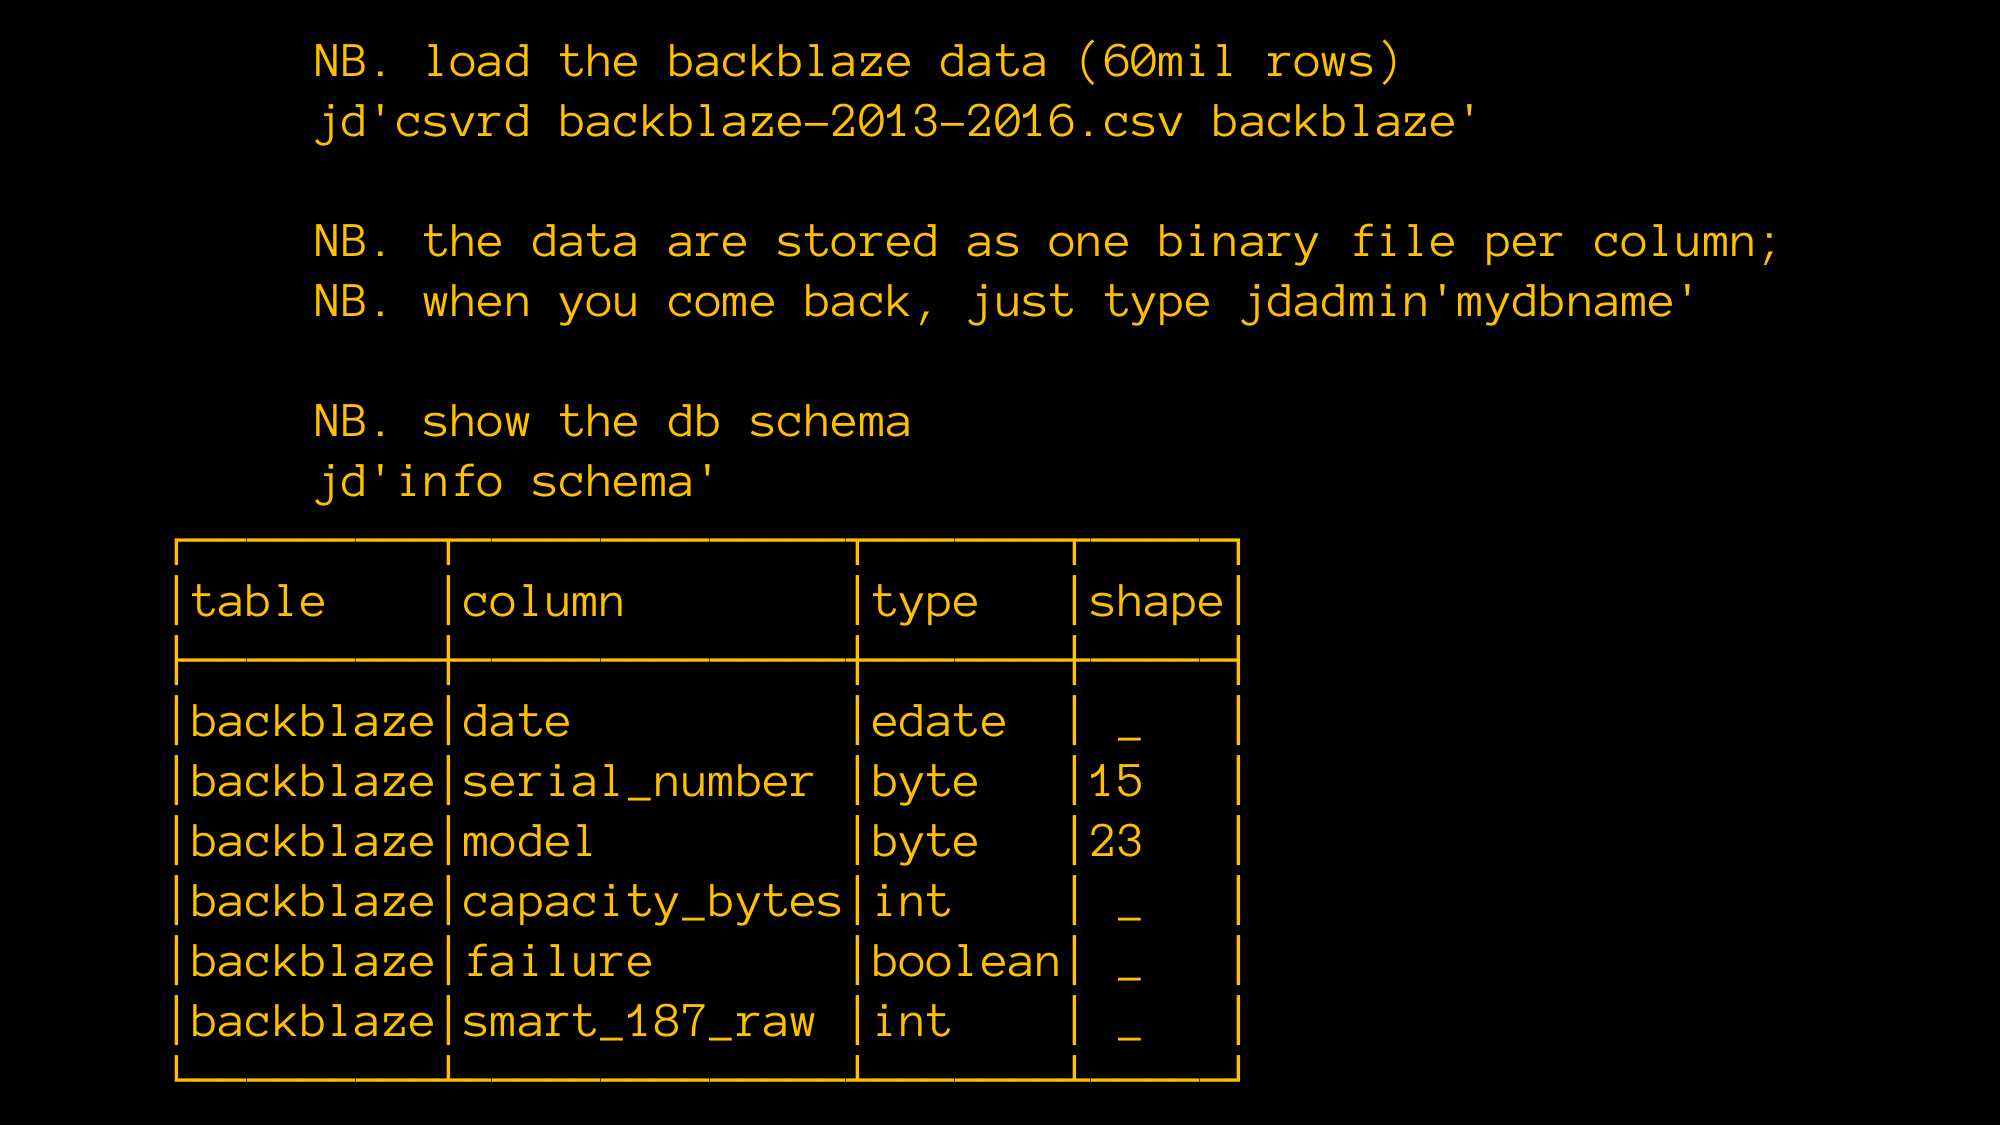

NB. load the backblaze data (60mil rows)
	jd'csvrd backblaze-2013-2016.csv backblaze'

	NB. the data are stored as one binary file per column;
	NB. when you come back, just type jdadmin'mydbname'

	NB. show the db schema
	jd'info schema'
┌─────────┬──────────────┬───────┬─────┐
│table    │column        │type   │shape│
├─────────┼──────────────┼───────┼─────┤
│backblaze│date          │edate  │ _   │
│backblaze│serial_number │byte   │15   │
│backblaze│model         │byte   │23   │
│backblaze│capacity_bytes│int    │ _   │
│backblaze│failure       │boolean│ _   │
│backblaze│smart_187_raw │int    │ _   │
└─────────┴──────────────┴───────┴─────┘